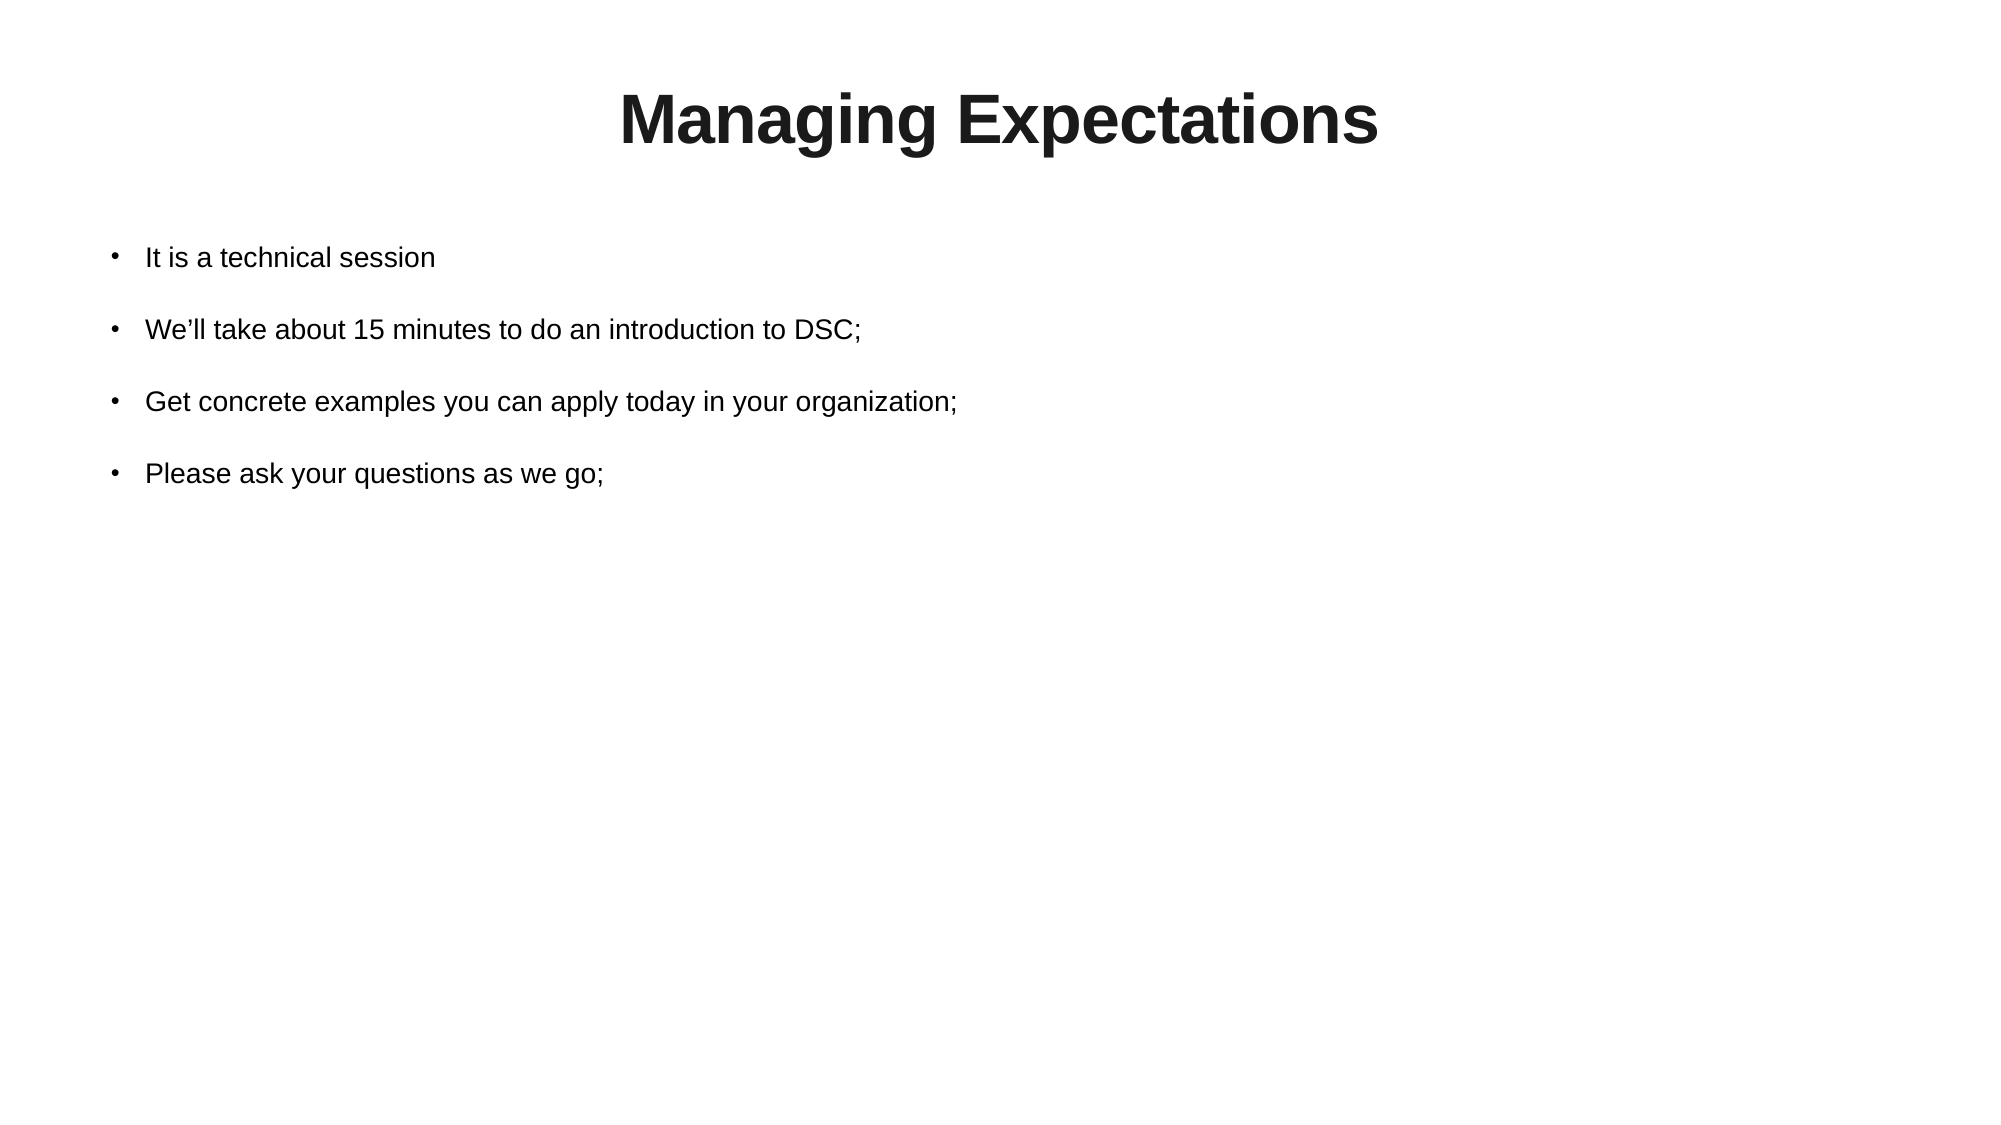

# Managing Expectations
It is a technical session

We’ll take about 15 minutes to do an introduction to DSC;

Get concrete examples you can apply today in your organization;

Please ask your questions as we go;